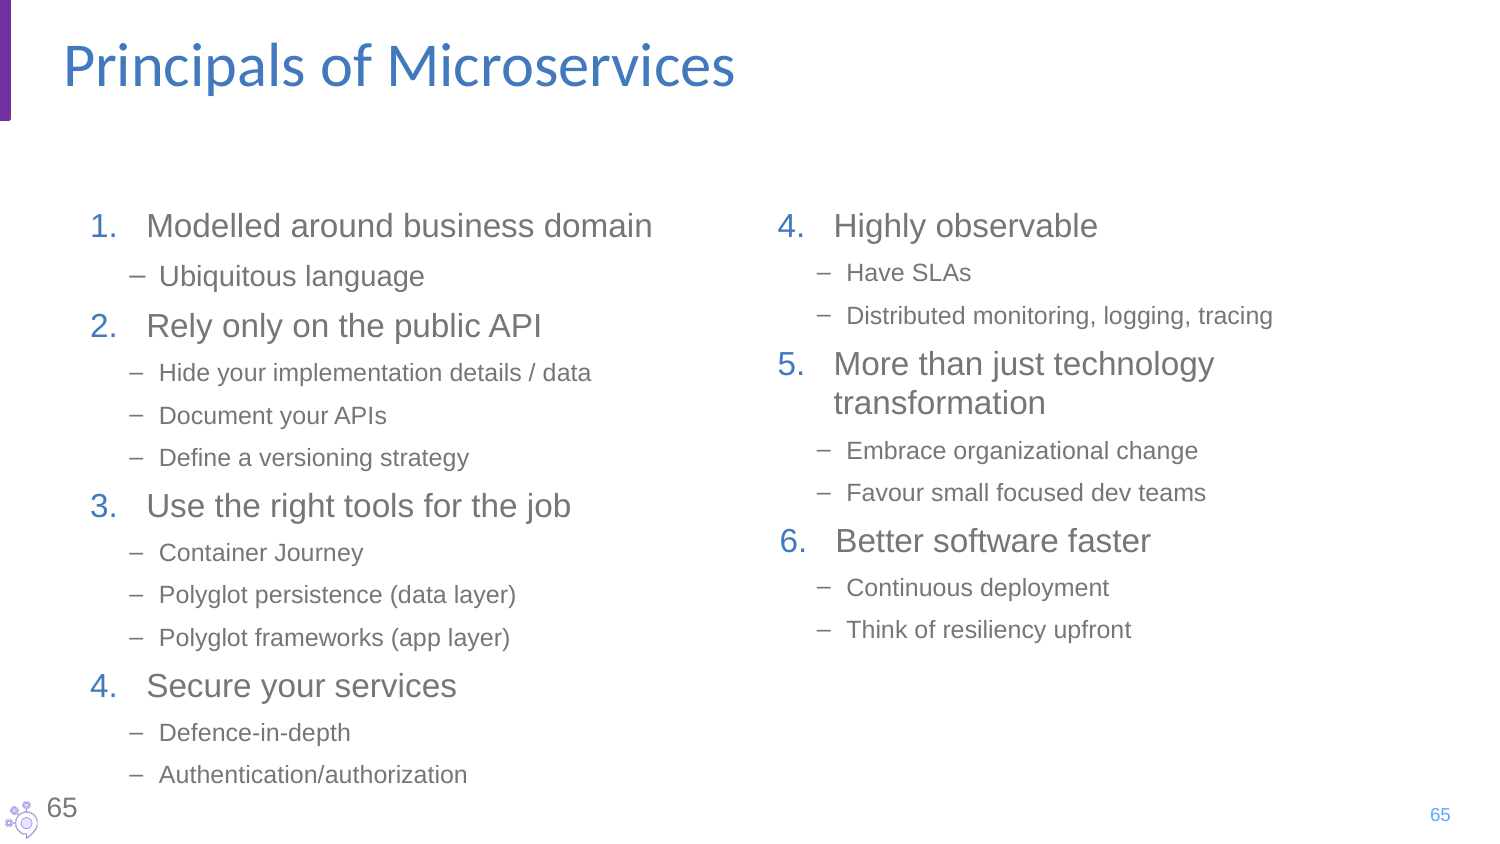

# Principals of Microservices
Modelled around business domain
Ubiquitous language
Rely only on the public API
Hide your implementation details / data
Document your APIs
Define a versioning strategy
Use the right tools for the job
Container Journey
Polyglot persistence (data layer)
Polyglot frameworks (app layer)
Secure your services
Defence-in-depth
Authentication/authorization
Highly observable
Have SLAs
Distributed monitoring, logging, tracing
More than just technology transformation
Embrace organizational change
Favour small focused dev teams
Better software faster
Continuous deployment
Think of resiliency upfront
65
65